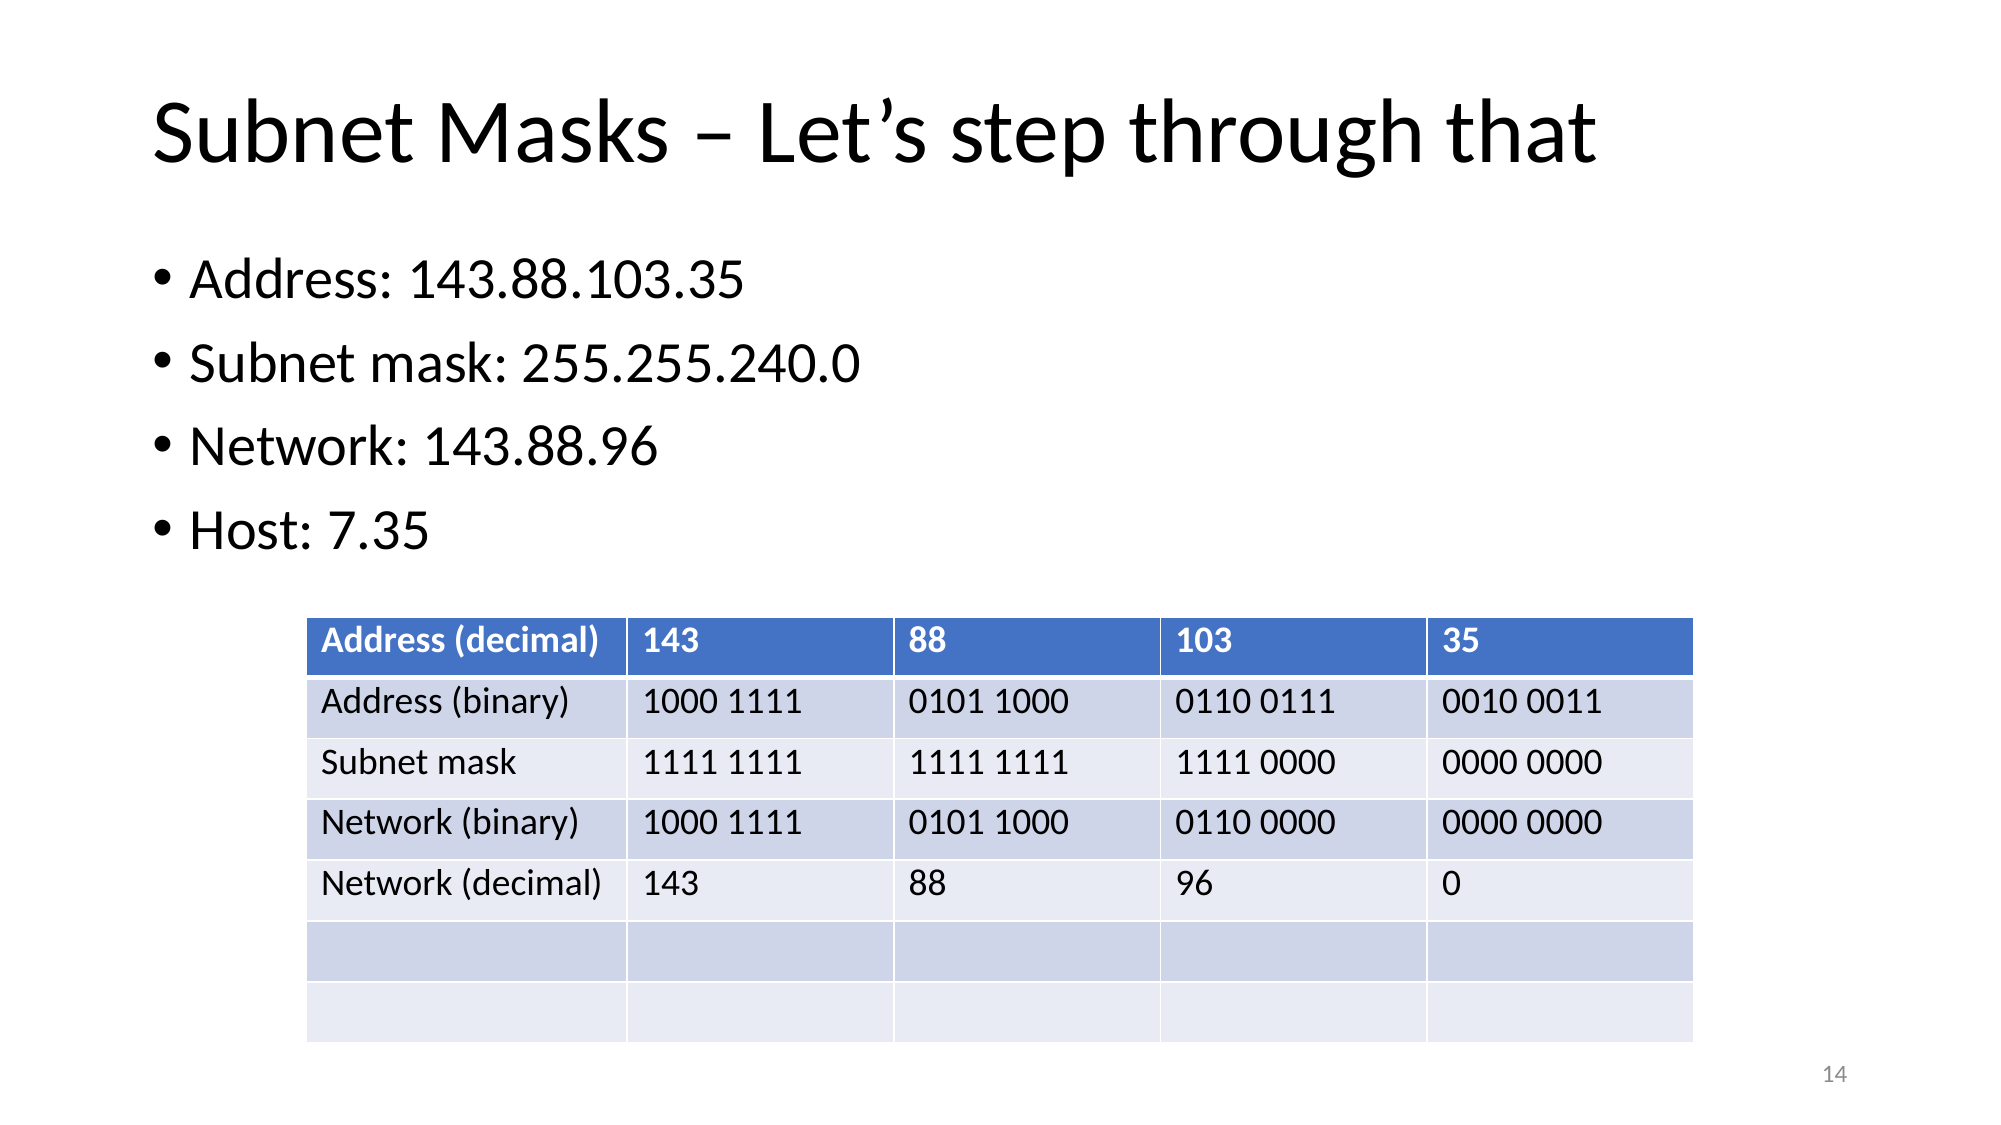

# Subnet Masks – Let’s step through that
Address: 143.88.103.35
Subnet mask: 255.255.240.0
Network: 143.88.96
Host: 7.35
| Address (decimal) | 143 | 88 | 103 | 35 |
| --- | --- | --- | --- | --- |
| Address (binary) | 1000 1111 | 0101 1000 | 0110 0111 | 0010 0011 |
| Subnet mask | 1111 1111 | 1111 1111 | 1111 0000 | 0000 0000 |
| Network (binary) | 1000 1111 | 0101 1000 | 0110 0000 | 0000 0000 |
| Network (decimal) | 143 | 88 | 96 | 0 |
|  |  |  |  |  |
|  |  |  |  |  |
14